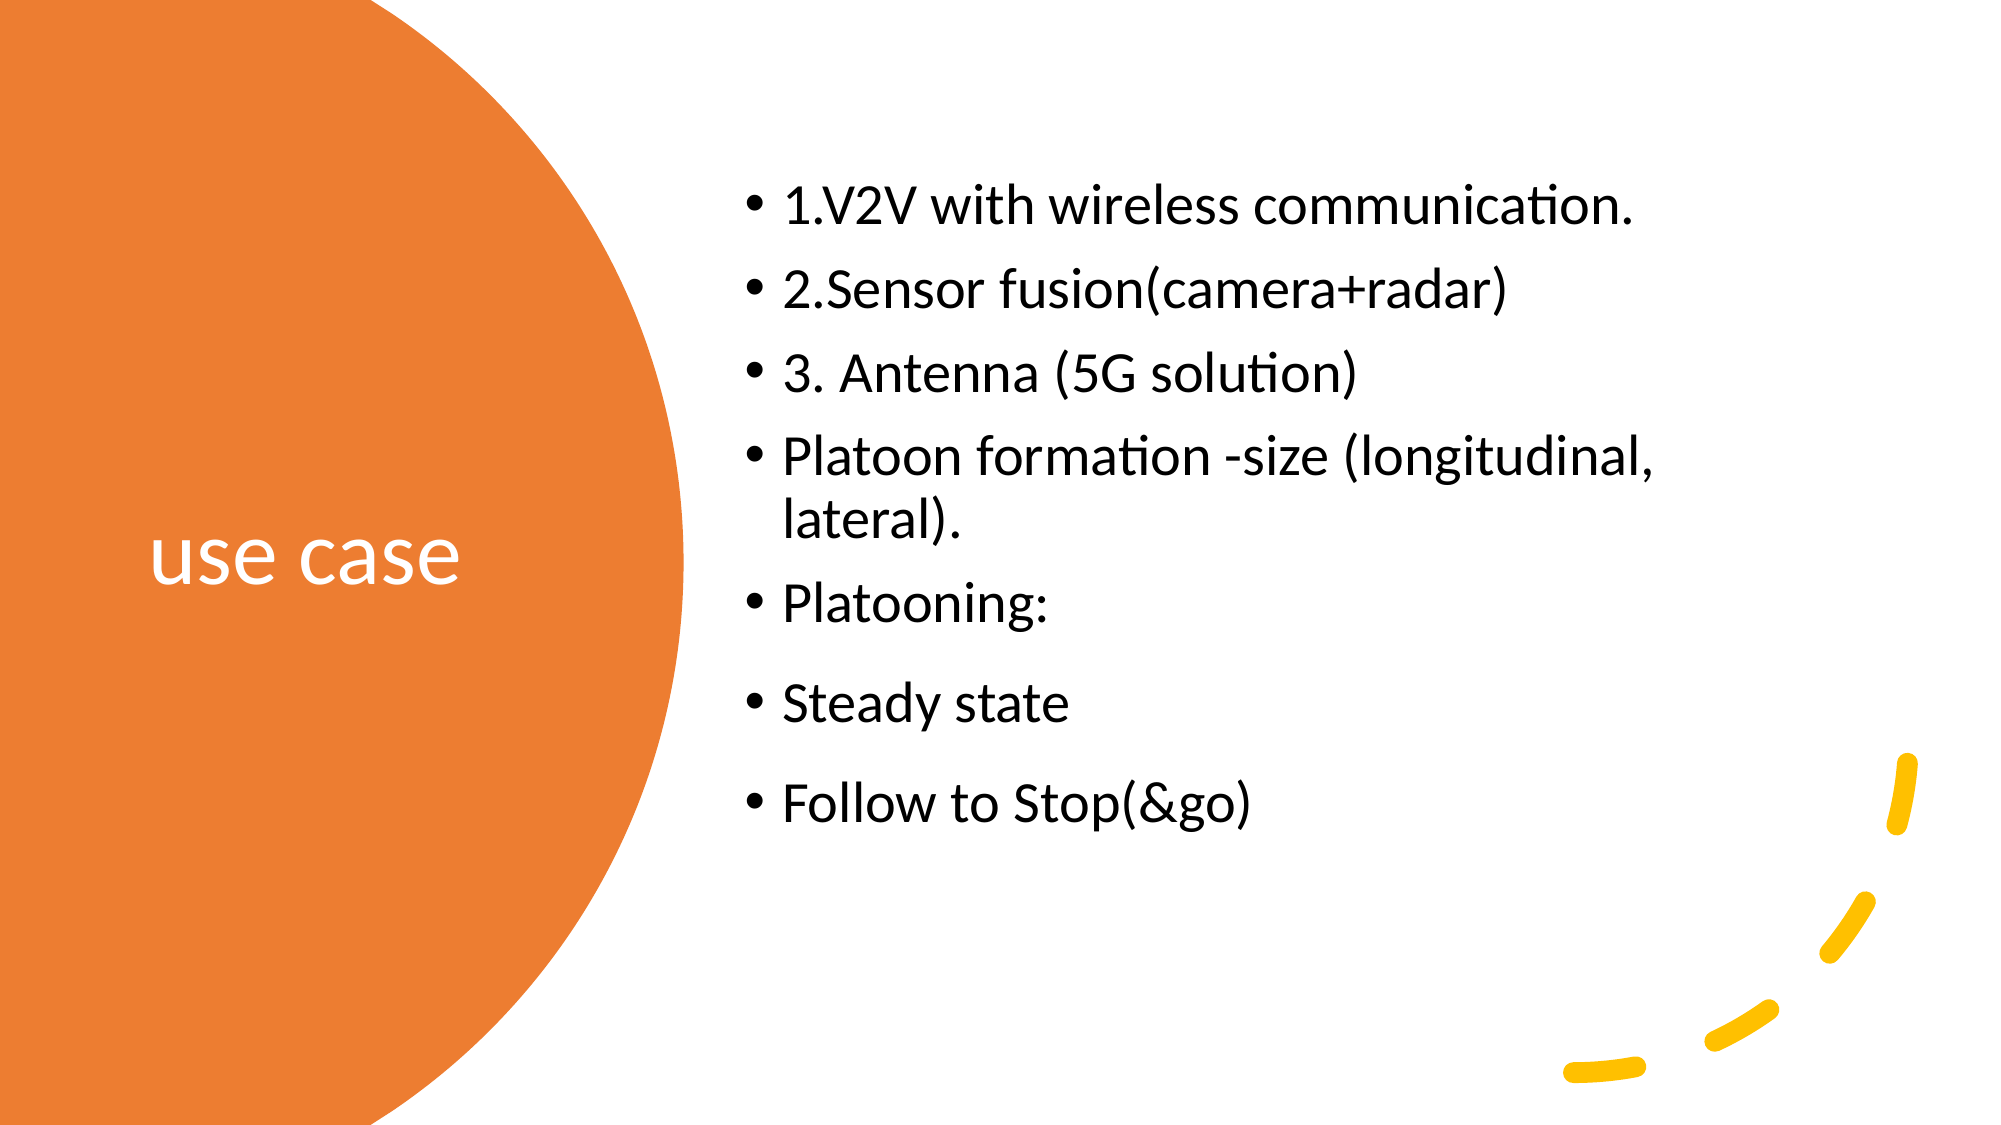

1.V2V with wireless communication.
2.Sensor fusion(camera+radar)
3. Antenna (5G solution)
Platoon formation -size (longitudinal, lateral).
Platooning:
Steady state
Follow to Stop(&go)

# use case